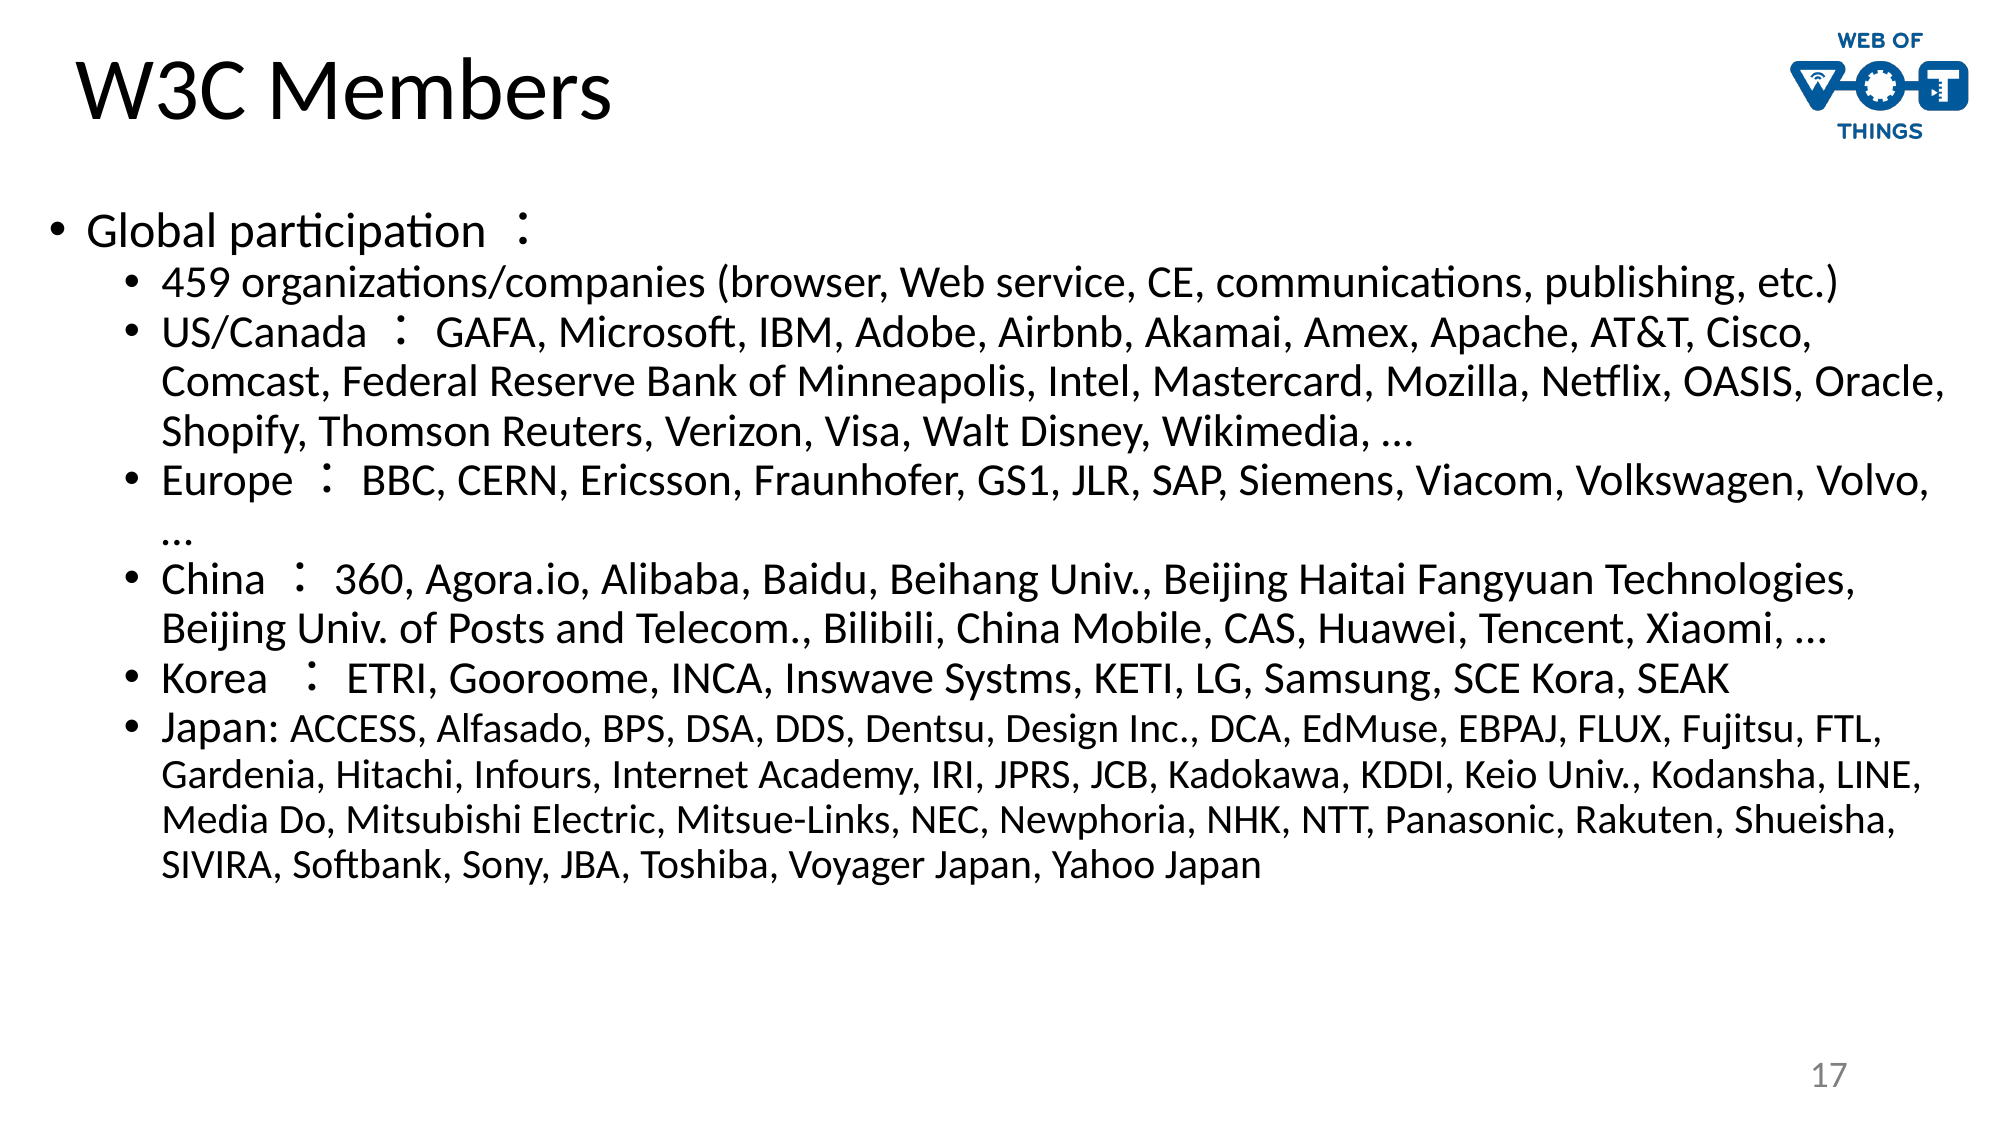

# W3C Members
Global participation：
459 organizations/companies (browser, Web service, CE, communications, publishing, etc.)
US/Canada：GAFA, Microsoft, IBM, Adobe, Airbnb, Akamai, Amex, Apache, AT&T, Cisco, Comcast, Federal Reserve Bank of Minneapolis, Intel, Mastercard, Mozilla, Netflix, OASIS, Oracle, Shopify, Thomson Reuters, Verizon, Visa, Walt Disney, Wikimedia, …
Europe：BBC, CERN, Ericsson, Fraunhofer, GS1, JLR, SAP, Siemens, Viacom, Volkswagen, Volvo, …
China：360, Agora.io, Alibaba, Baidu, Beihang Univ., Beijing Haitai Fangyuan Technologies, Beijing Univ. of Posts and Telecom., Bilibili, China Mobile, CAS, Huawei, Tencent, Xiaomi, …
Korea ：ETRI, Gooroome, INCA, Inswave Systms, KETI, LG, Samsung, SCE Kora, SEAK
Japan: ACCESS, Alfasado, BPS, DSA, DDS, Dentsu, Design Inc., DCA, EdMuse, EBPAJ, FLUX, Fujitsu, FTL, Gardenia, Hitachi, Infours, Internet Academy, IRI, JPRS, JCB, Kadokawa, KDDI, Keio Univ., Kodansha, LINE,  Media Do, Mitsubishi Electric, Mitsue-Links, NEC, Newphoria, NHK, NTT, Panasonic, Rakuten, Shueisha, SIVIRA, Softbank, Sony, JBA, Toshiba, Voyager Japan, Yahoo Japan

17